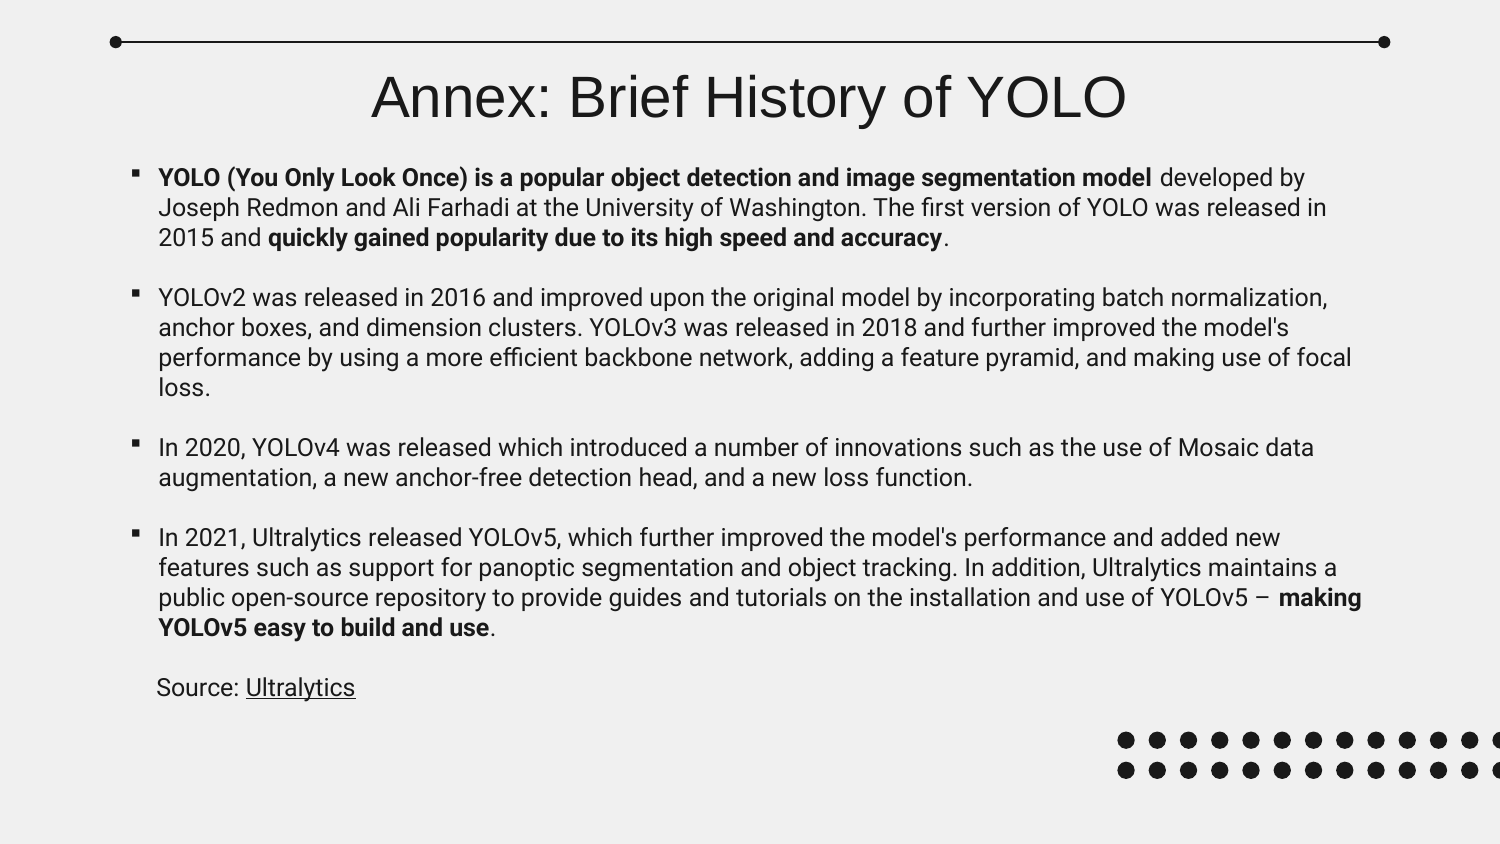

# Annex: Brief History of YOLO
YOLO (You Only Look Once) is a popular object detection and image segmentation model developed by Joseph Redmon and Ali Farhadi at the University of Washington. The first version of YOLO was released in 2015 and quickly gained popularity due to its high speed and accuracy.

YOLOv2 was released in 2016 and improved upon the original model by incorporating batch normalization, anchor boxes, and dimension clusters. YOLOv3 was released in 2018 and further improved the model's performance by using a more efficient backbone network, adding a feature pyramid, and making use of focal loss.

In 2020, YOLOv4 was released which introduced a number of innovations such as the use of Mosaic data augmentation, a new anchor-free detection head, and a new loss function.

In 2021, Ultralytics released YOLOv5, which further improved the model's performance and added new features such as support for panoptic segmentation and object tracking. In addition, Ultralytics maintains a public open-source repository to provide guides and tutorials on the installation and use of YOLOv5 – making YOLOv5 easy to build and use.

Source: Ultralytics